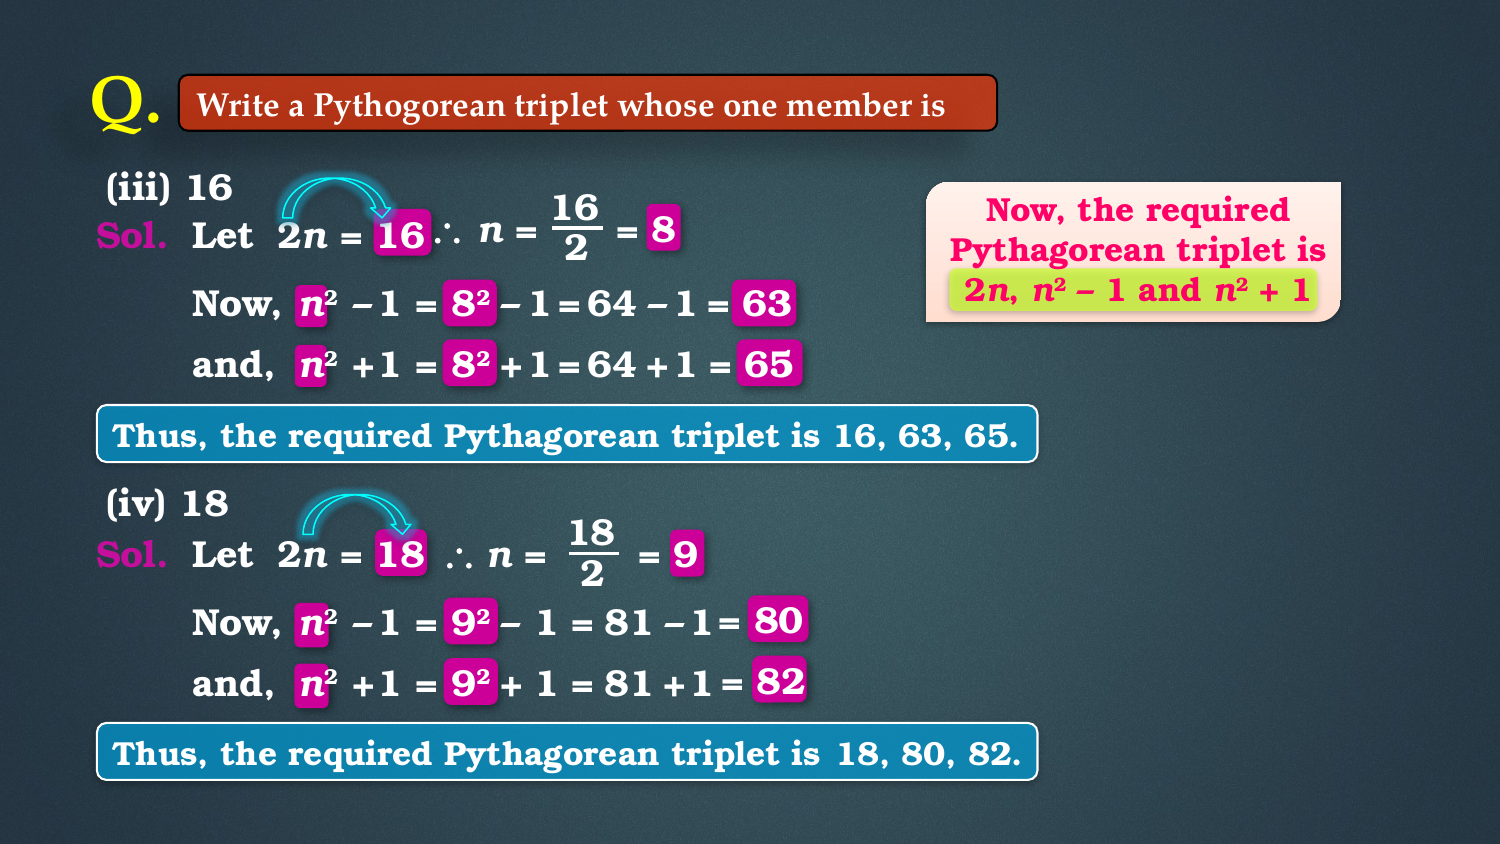

Q.
Write a Pythogorean triplet whose one member is
(iii) 16
16
2

Now, the required Pythagorean triplet is
2n, n2 – 1 and n2 + 1

∴
n =
= 8
Sol.
Let
2n = 16

Now,
n2
–
1
=
82
–
1
=
64
–
1
= 63

and,
n2
+
1
=
82
+
1
=
64
+
1
= 65

Thus, the required Pythagorean triplet is
16, 63, 65.
(iv) 18

18
2
Sol.
Let
2n = 18
∴
n =
= 9

= 80
Now,
n2
–
1
=
92
–
1
=
81
–
1

= 82
and,
n2
+
1
=
92
+
1
=
81
+
1

Thus, the required Pythagorean triplet is
18, 80, 82.